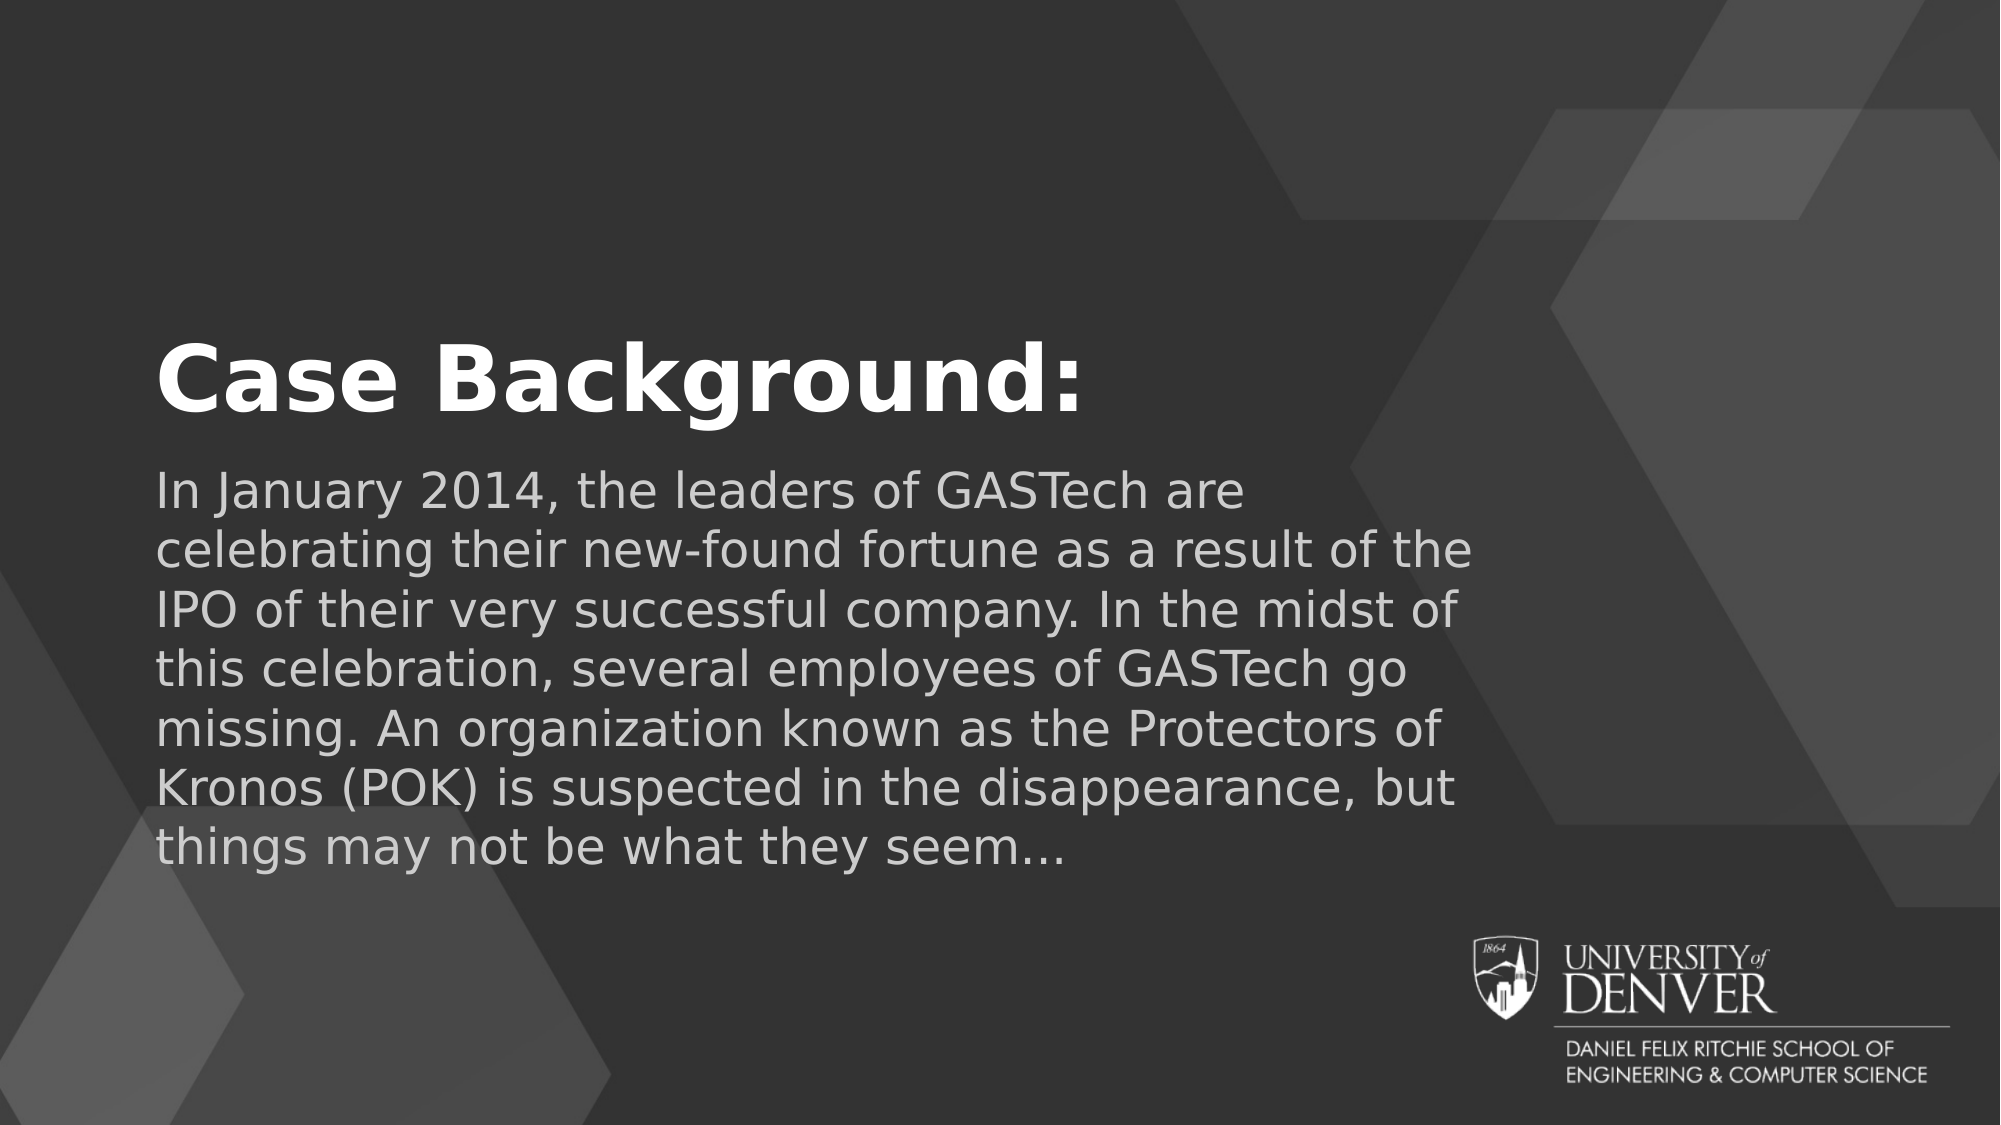

# Case Background:
In January 2014, the leaders of GASTech are celebrating their new-found fortune as a result of the IPO of their very successful company. In the midst of this celebration, several employees of GASTech go missing. An organization known as the Protectors of Kronos (POK) is suspected in the disappearance, but things may not be what they seem...